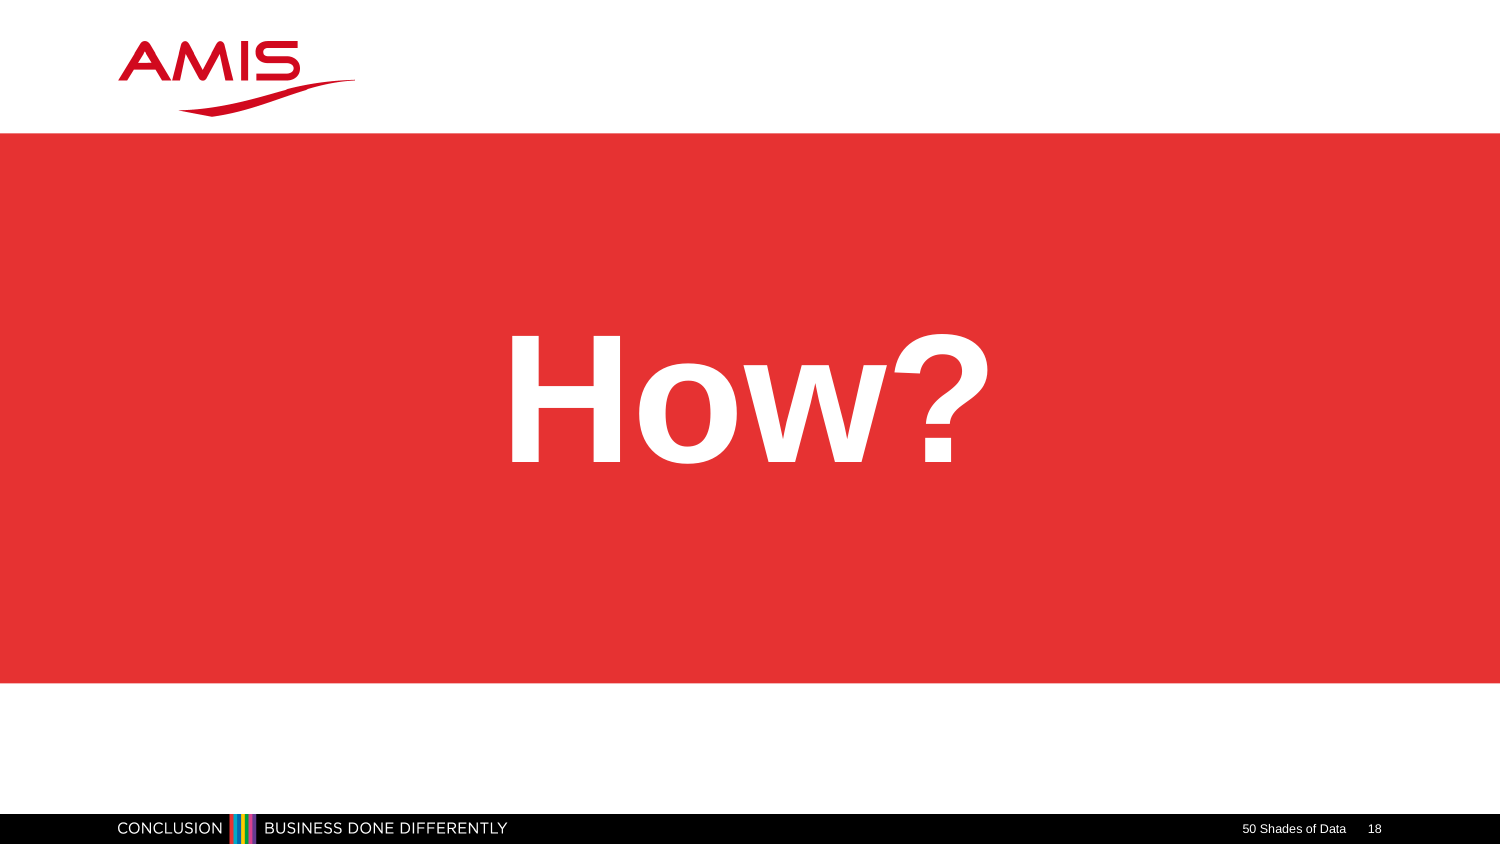

# How?
50 Shades of Data
18